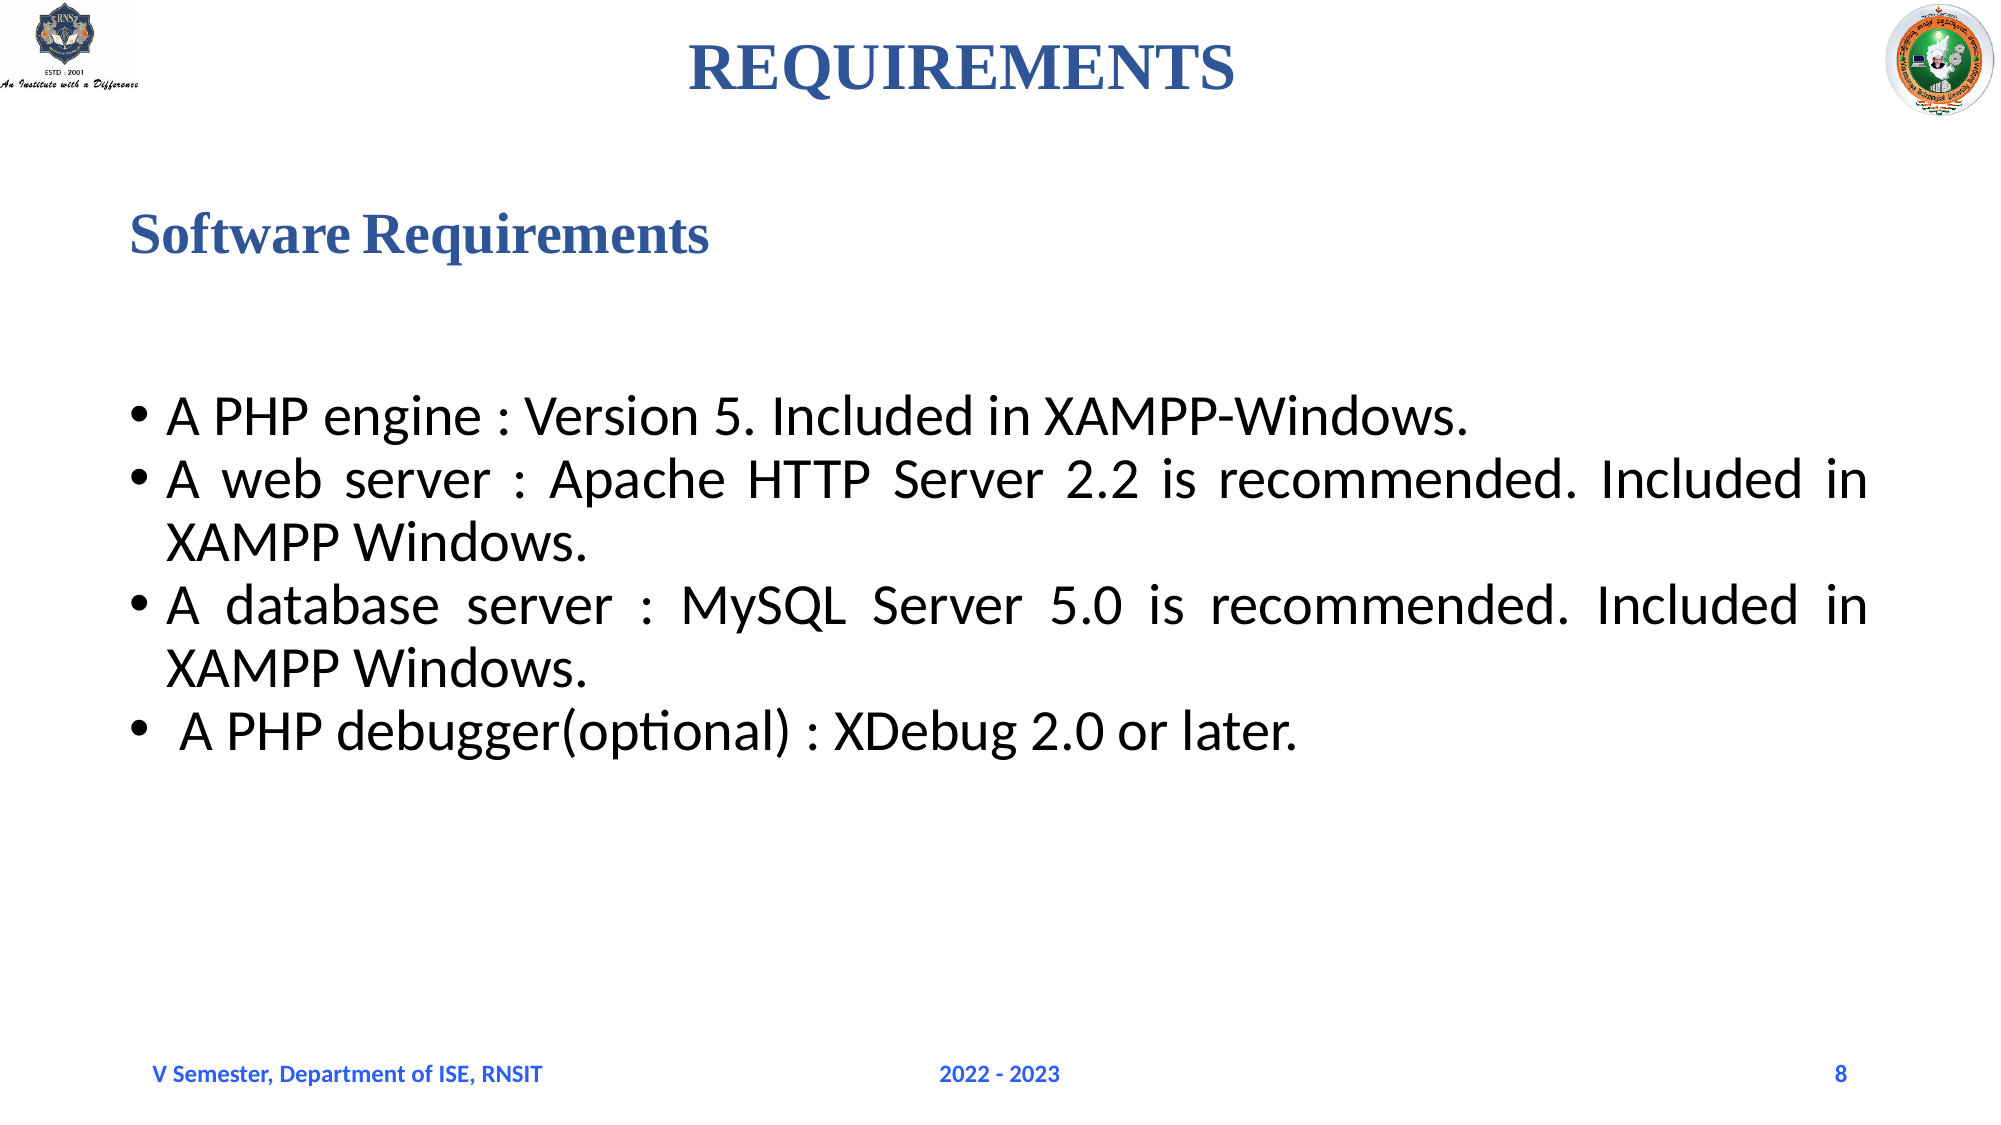

# REQUIREMENTS
Software Requirements

A PHP engine : Version 5. Included in XAMPP-Windows.
A web server : Apache HTTP Server 2.2 is recommended. Included in XAMPP Windows.
A database server : MySQL Server 5.0 is recommended. Included in XAMPP Windows.
 A PHP debugger(optional) : XDebug 2.0 or later.
V Semester, Department of ISE, RNSIT
2022 - 2023
8